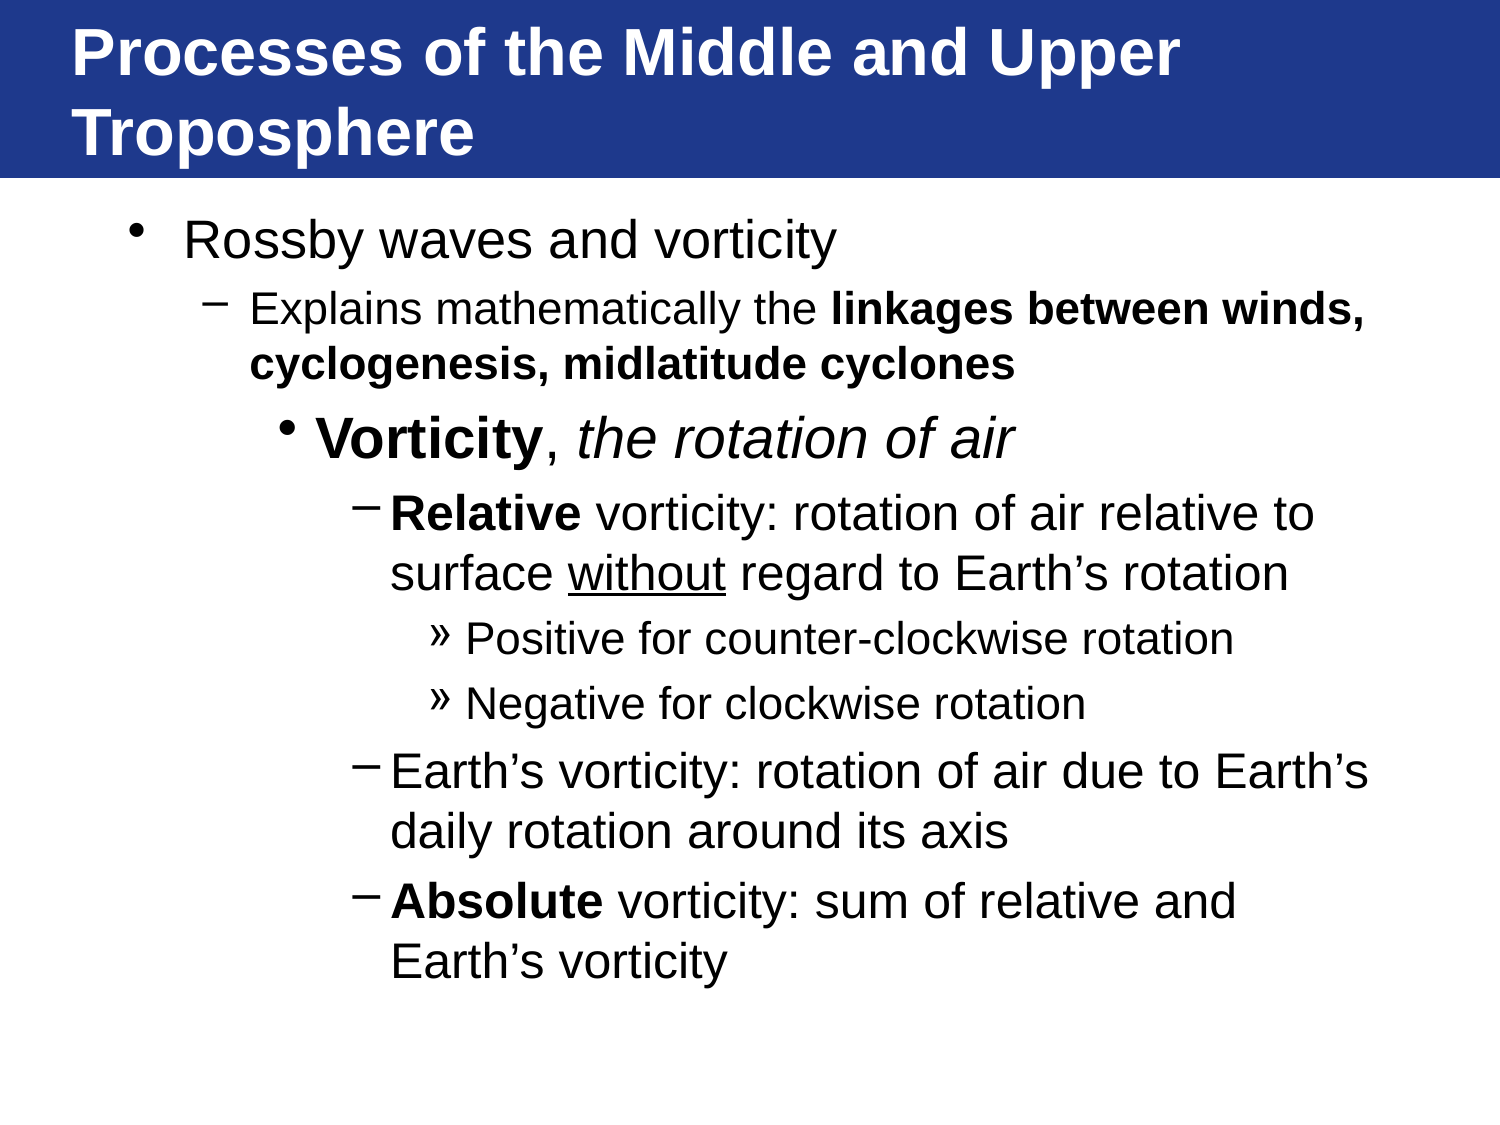

# Processes of the Middle and Upper Troposphere
Rossby waves and vorticity
Explains mathematically the linkages between winds, cyclogenesis, midlatitude cyclones
Vorticity, the rotation of air
Relative vorticity: rotation of air relative to
surface without regard to Earth’s rotation
Positive for counter-clockwise rotation
Negative for clockwise rotation
Earth’s vorticity: rotation of air due to Earth’s daily rotation around its axis
Absolute vorticity: sum of relative and Earth’s vorticity